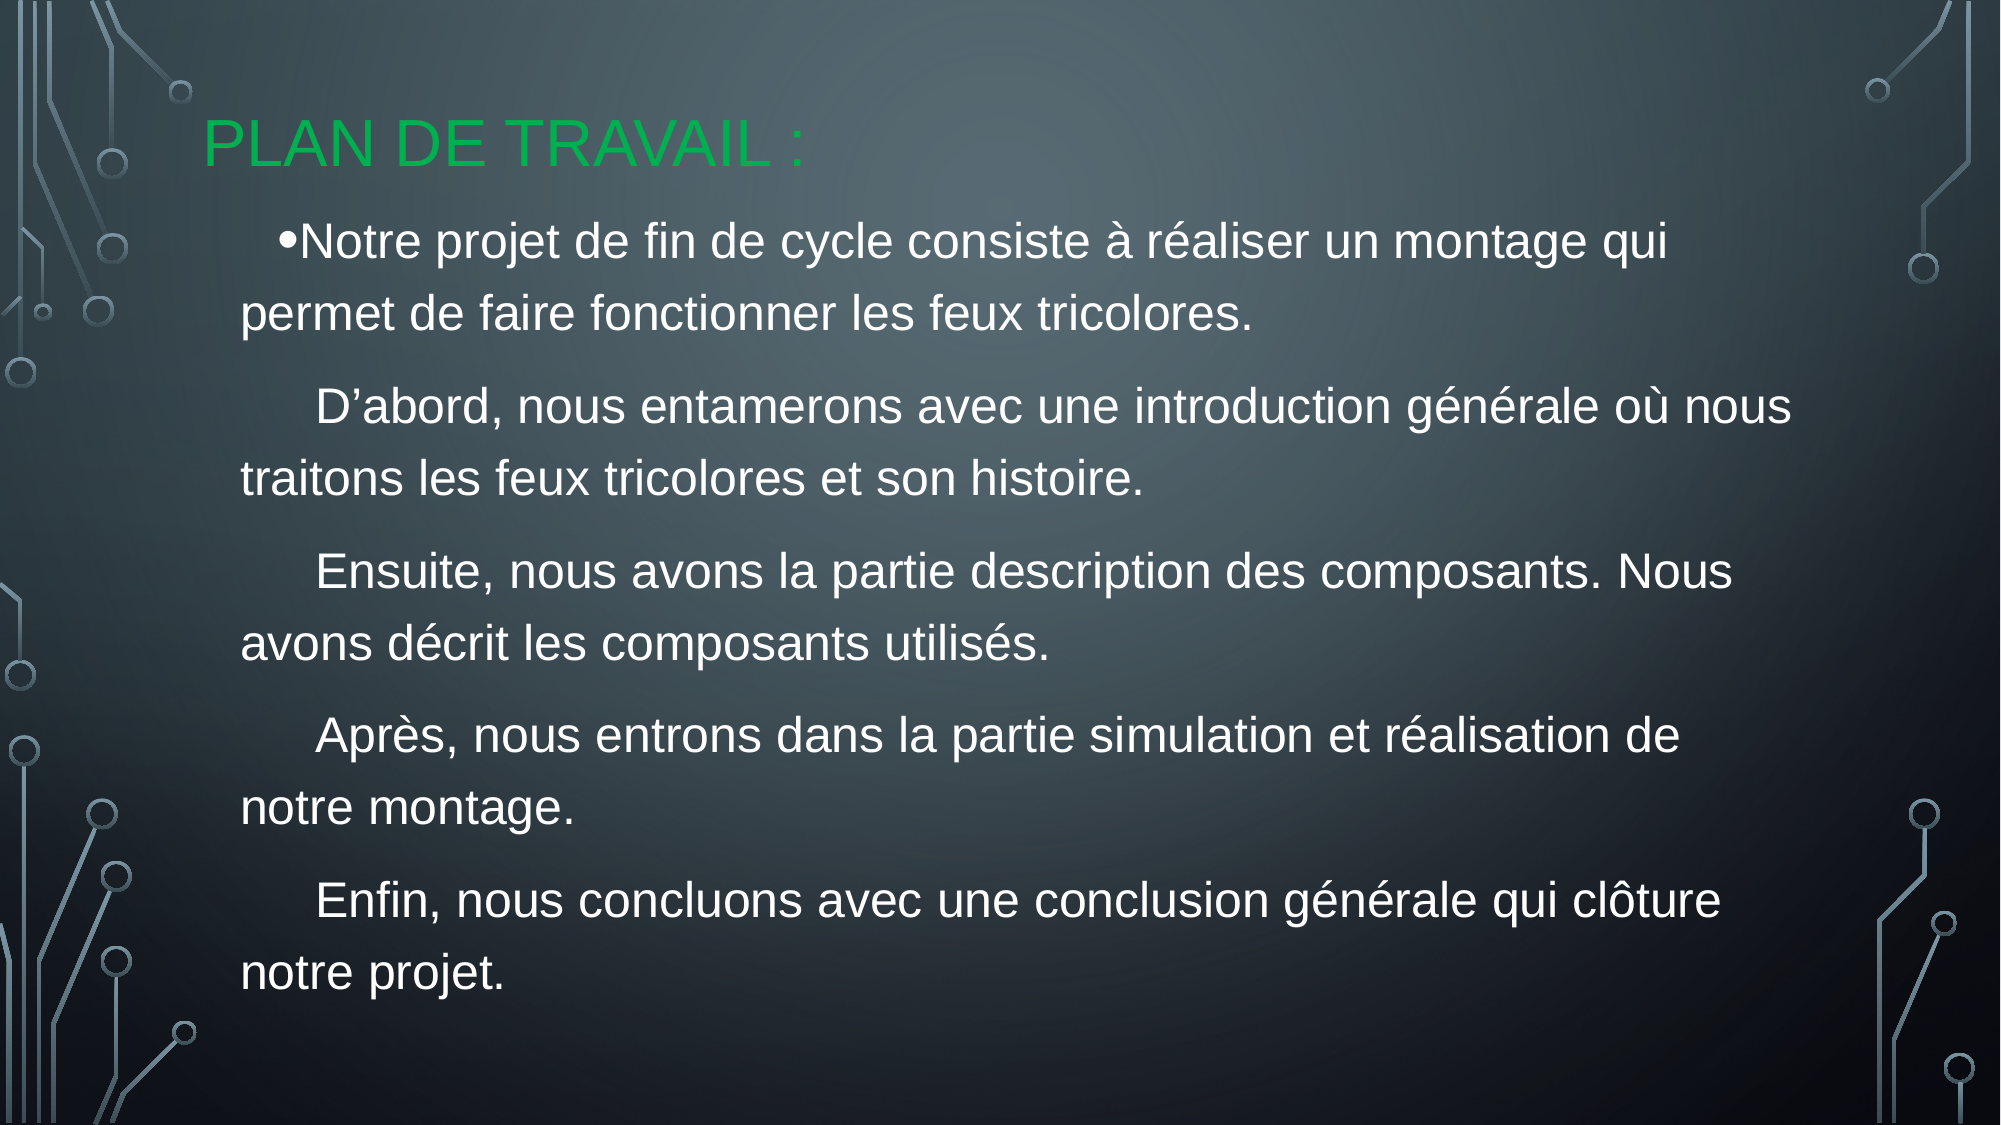

# Plan de travail :
Notre projet de fin de cycle consiste à réaliser un montage qui permet de faire fonctionner les feux tricolores.
D’abord, nous entamerons avec une introduction générale où nous traitons les feux tricolores et son histoire.
Ensuite, nous avons la partie description des composants. Nous avons décrit les composants utilisés.
Après, nous entrons dans la partie simulation et réalisation de notre montage.
Enfin, nous concluons avec une conclusion générale qui clôture notre projet.